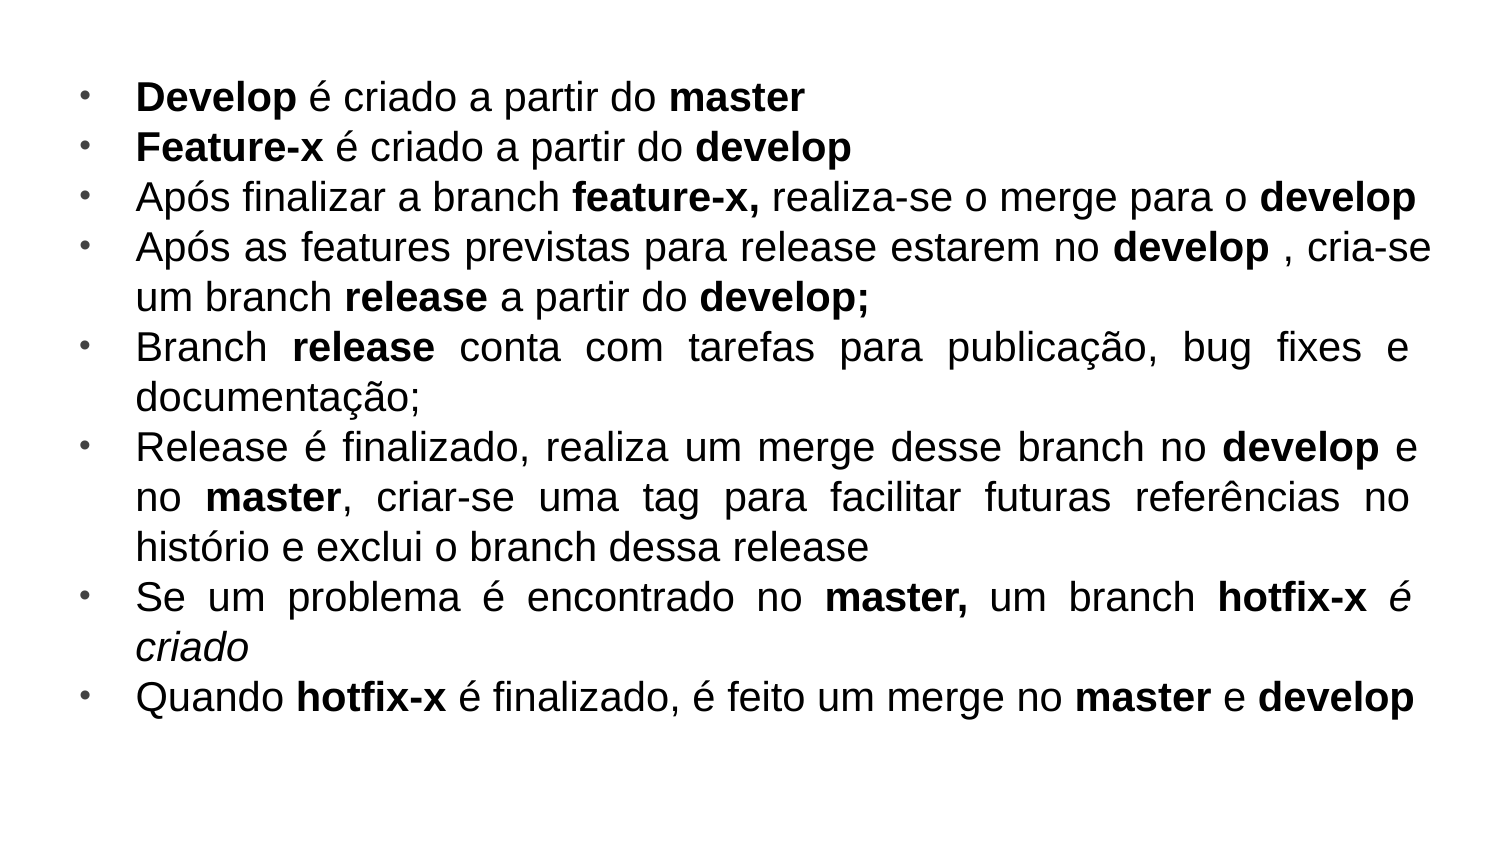

Develop é criado a partir do master
Feature-x é criado a partir do develop
Após finalizar a branch feature-x, realiza-se o merge para o develop
Após as features previstas para release estarem no develop , cria-se
um branch release a partir do develop;
Branch release conta com tarefas para publicação, bug fixes e  documentação;
Release é finalizado, realiza um merge desse branch no develop e  no master, criar-se uma tag para facilitar futuras referências no  histório e exclui o branch dessa release
Se um problema é encontrado no master, um branch hotfix-x é  criado
Quando hotfix-x é finalizado, é feito um merge no master e develop